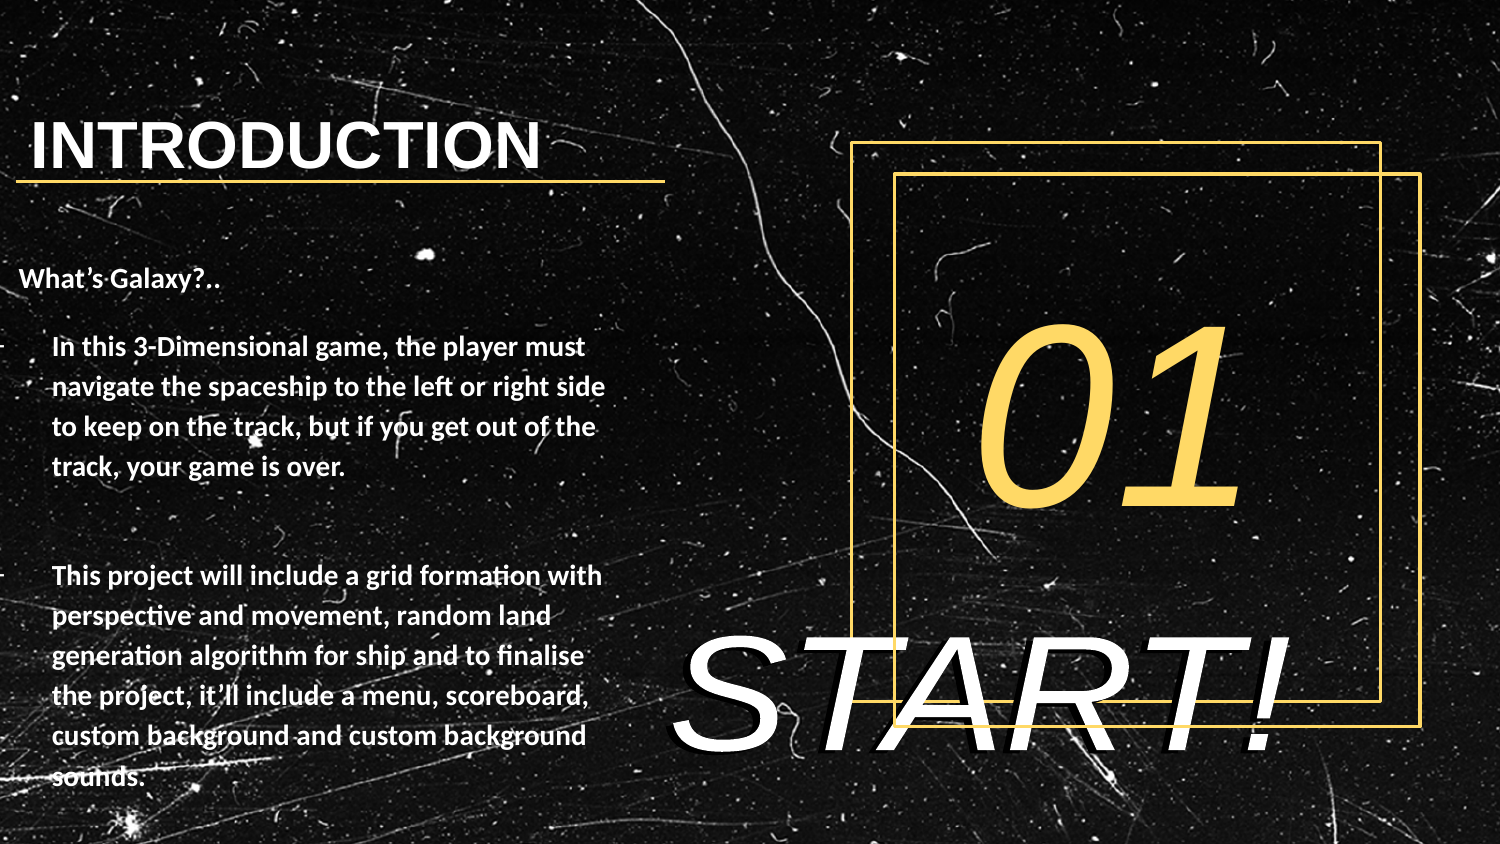

# INTRODUCTION

01
What’s Galaxy?..
In this 3-Dimensional game, the player must navigate the spaceship to the left or right side to keep on the track, but if you get out of the track, your game is over.

This project will include a grid formation with perspective and movement, random land generation algorithm for ship and to finalise the project, it’ll include a menu, scoreboard, custom background and custom background sounds.
START!
START!